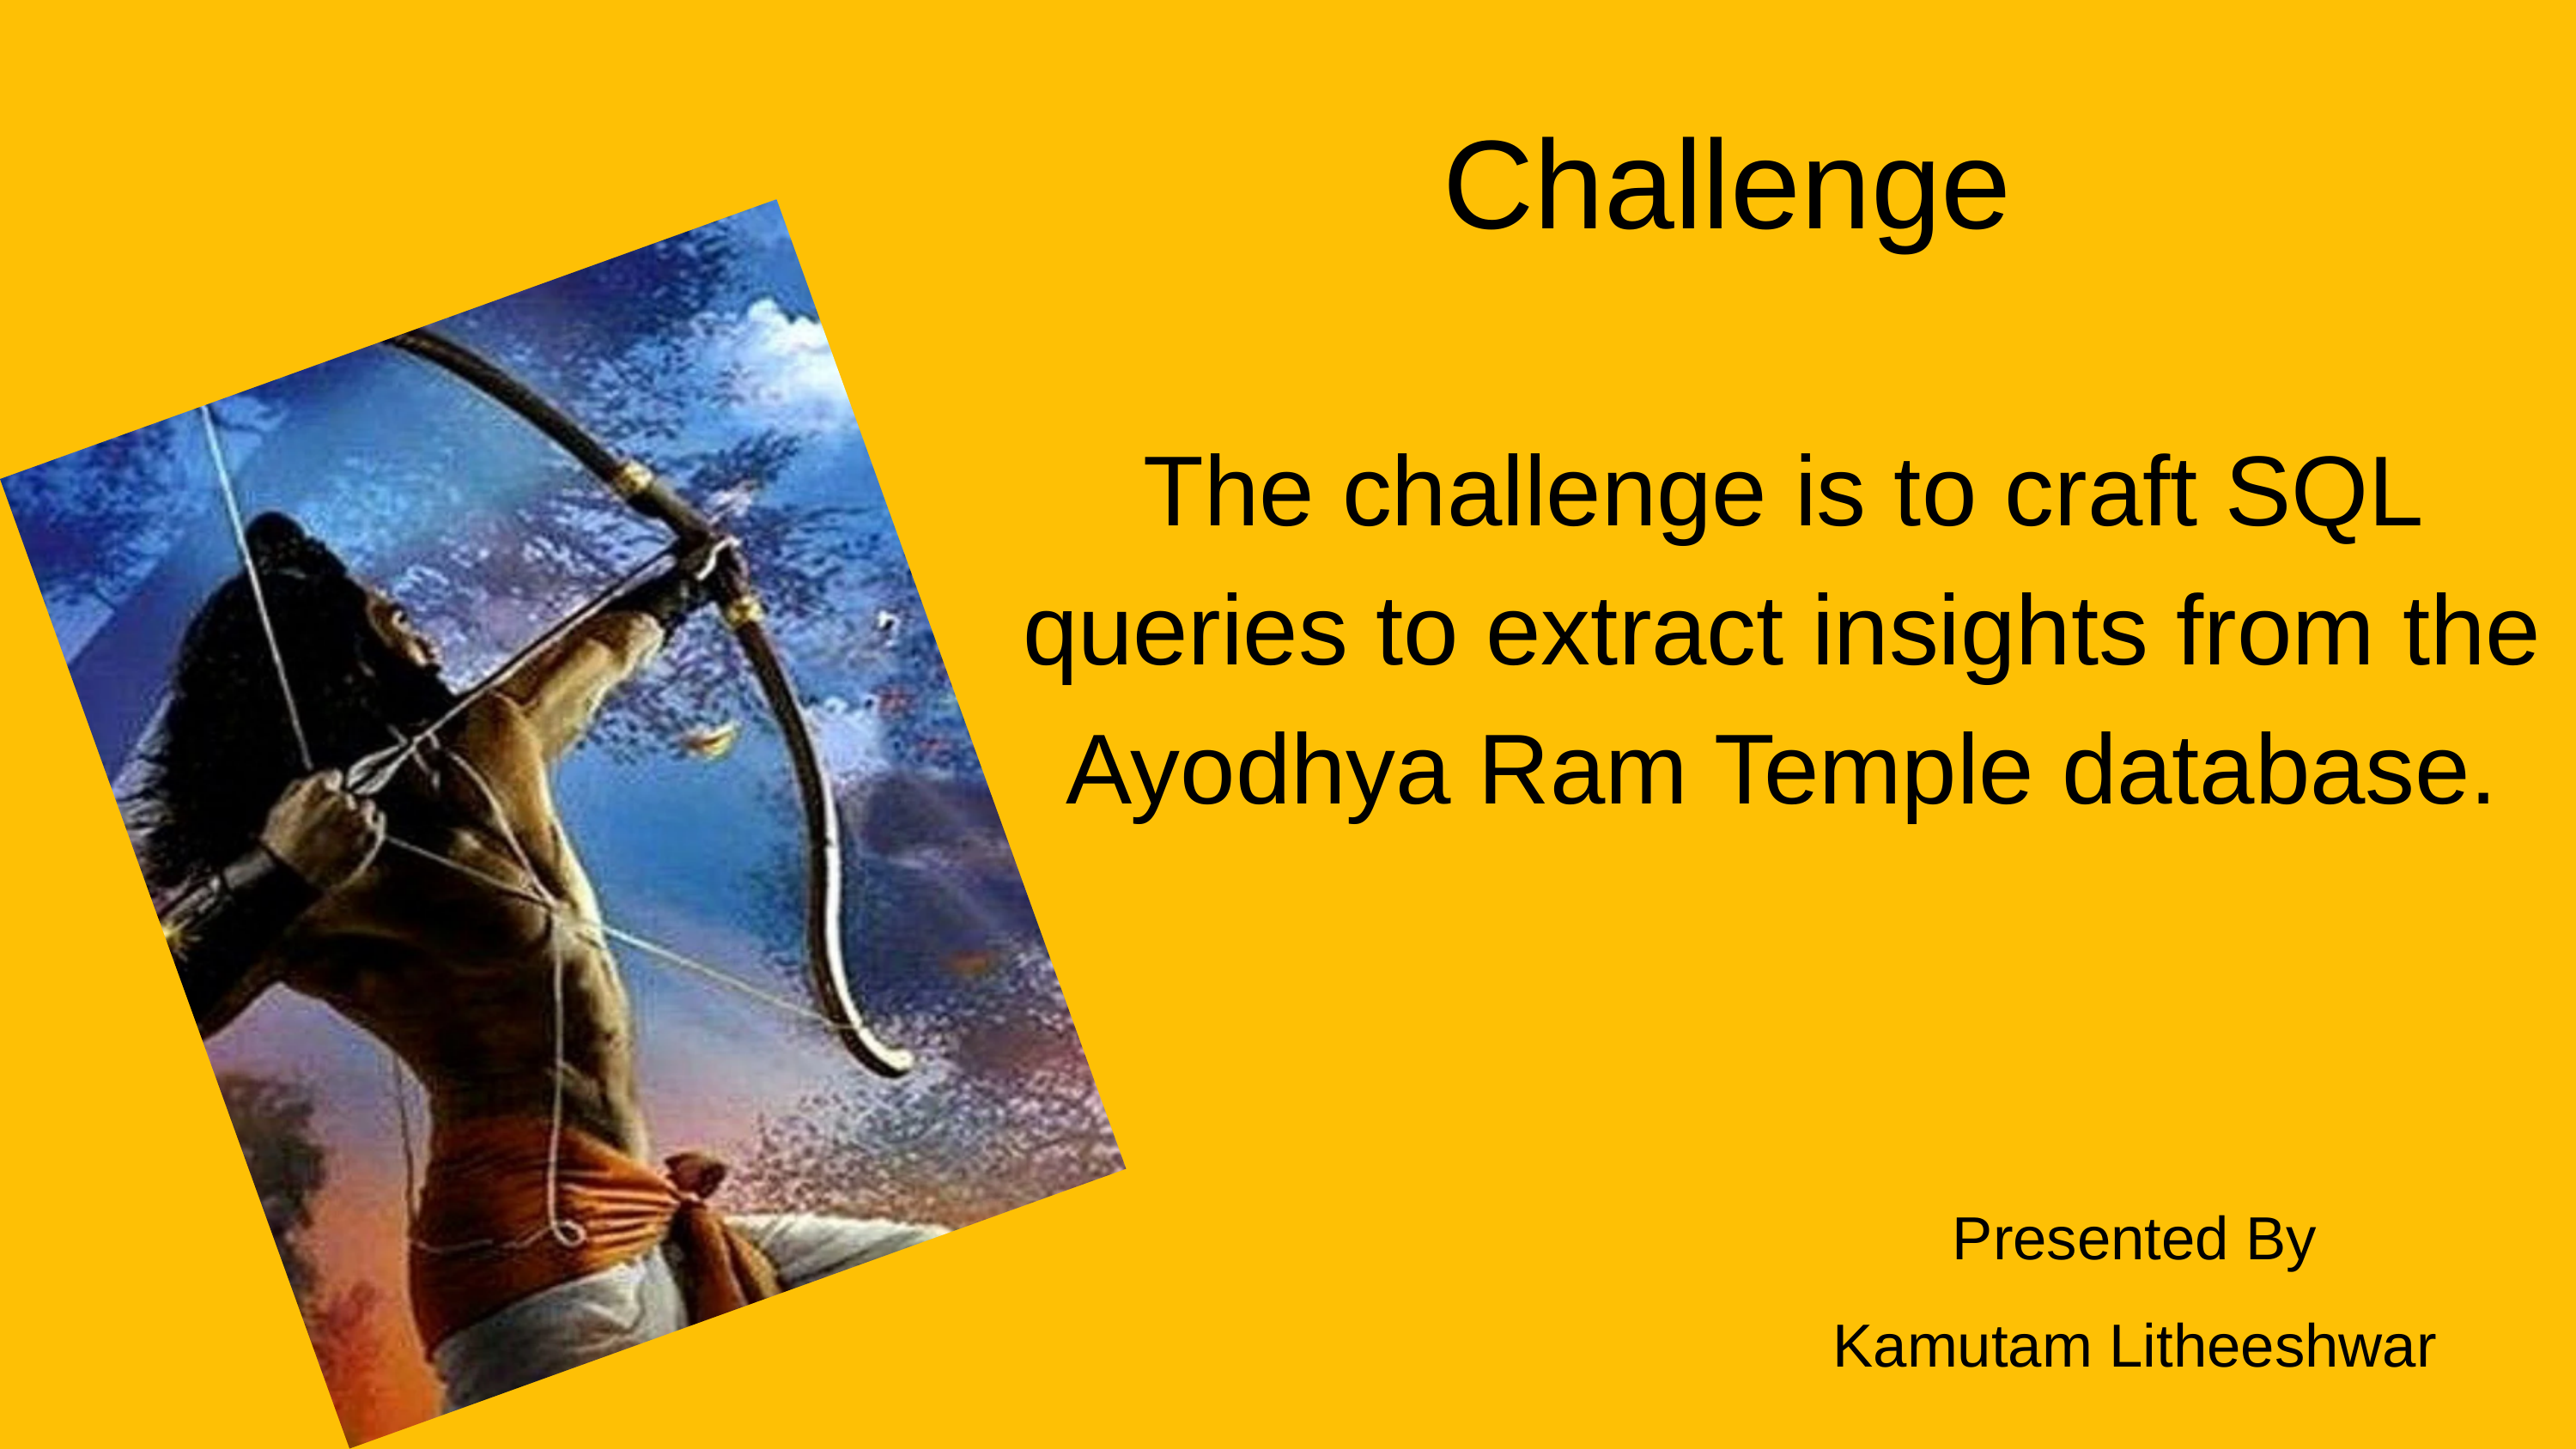

Challenge

The challenge is to craft SQL queries to extract insights from the Ayodhya Ram Temple database.

Presented By
Kamutam Litheeshwar